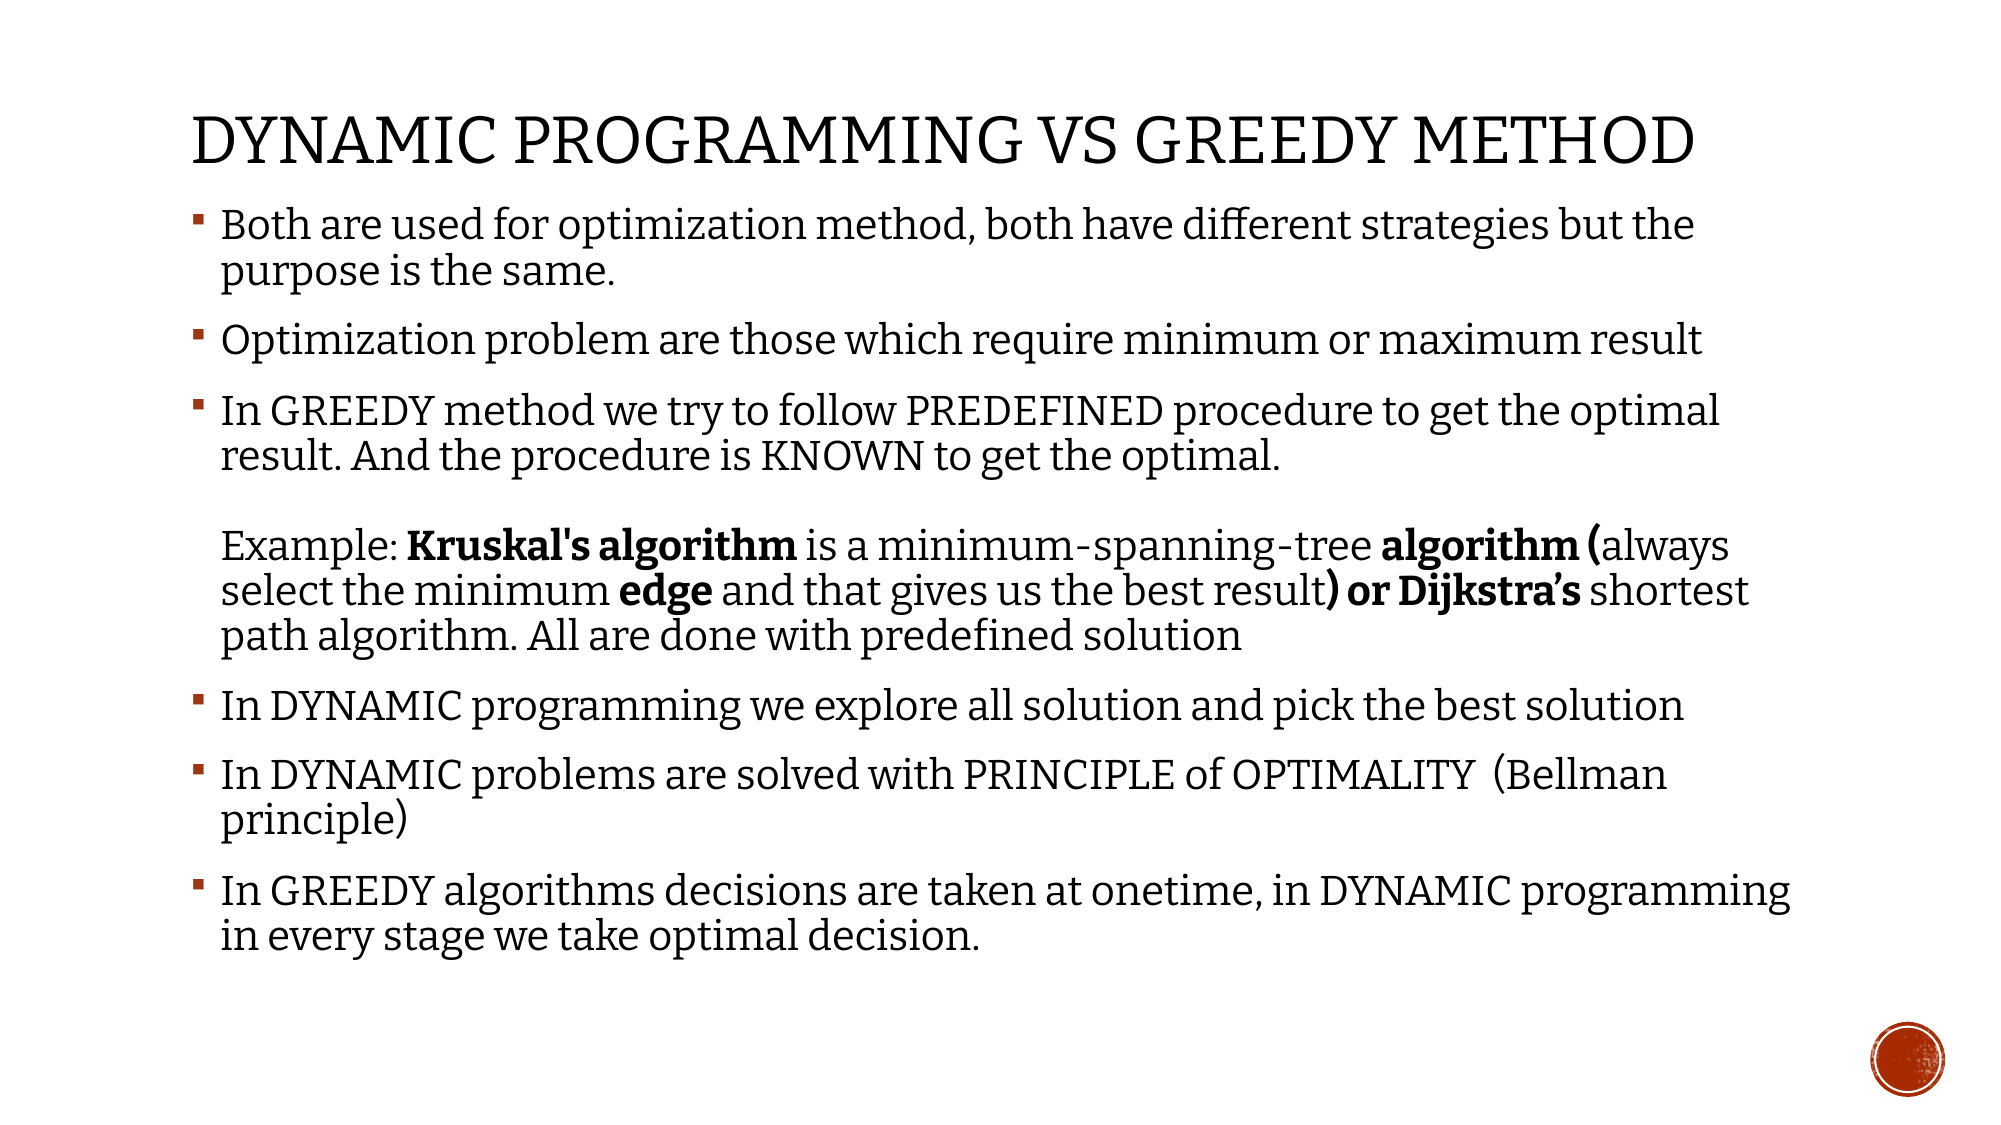

# Dynamic programming vs greedy method
Both are used for optimization method, both have different strategies but the purpose is the same.
Optimization problem are those which require minimum or maximum result
In GREEDY method we try to follow PREDEFINED procedure to get the optimal result. And the procedure is KNOWN to get the optimal.
Example: Kruskal's algorithm is a minimum-spanning-tree algorithm (always select the minimum edge and that gives us the best result) or Dijkstra’s shortest path algorithm. All are done with predefined solution
In DYNAMIC programming we explore all solution and pick the best solution
In DYNAMIC problems are solved with PRINCIPLE of OPTIMALITY  (Bellman principle)
In GREEDY algorithms decisions are taken at onetime, in DYNAMIC programming in every stage we take optimal decision.